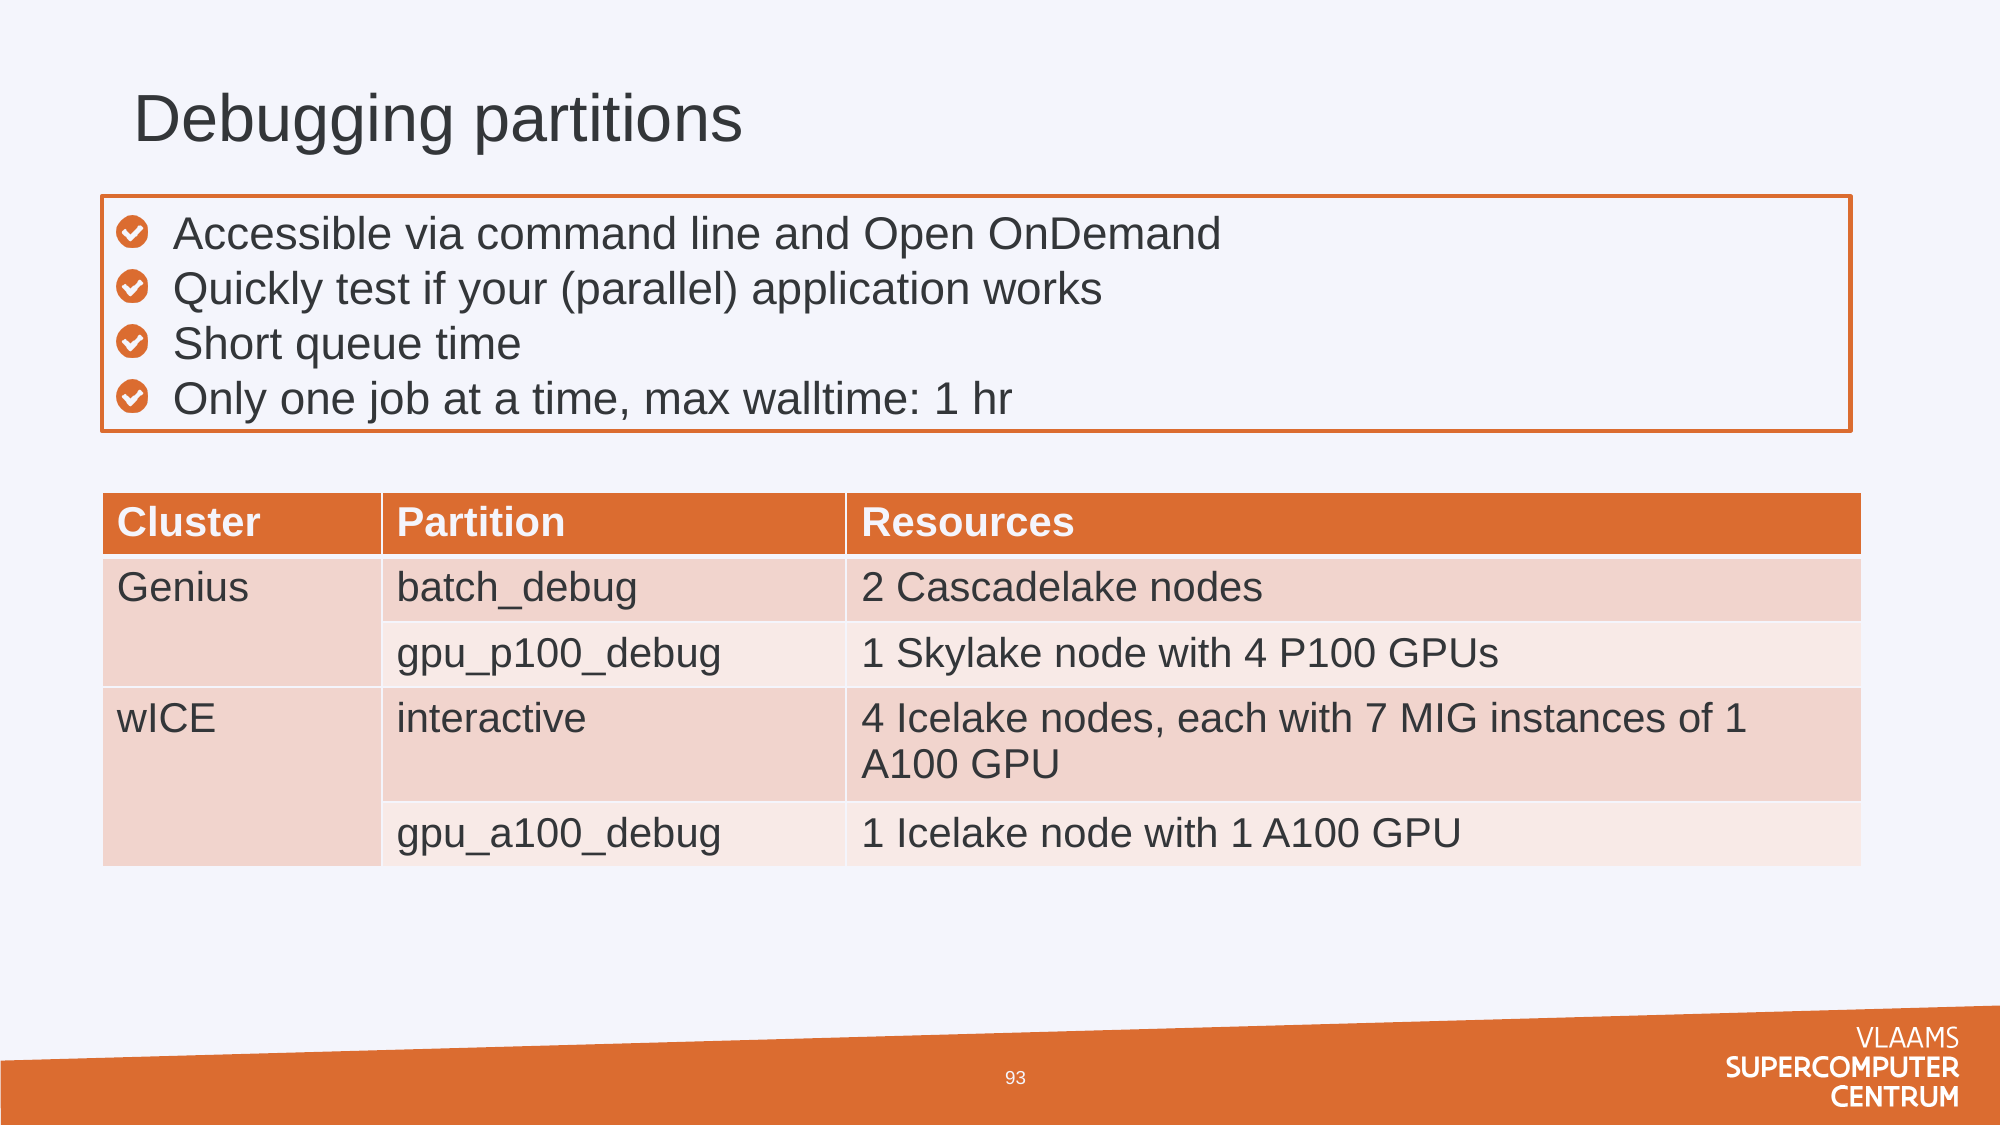

Debugging partitions
Accessible via command line and Open OnDemand
Quickly test if your (parallel) application works
Short queue time
Only one job at a time, max walltime: 1 hr
| Cluster | Partition | Resources |
| --- | --- | --- |
| Genius | batch\_debug | 2 Cascadelake nodes |
|  | gpu\_p100\_debug | 1 Skylake node with 4 P100 GPUs |
| wICE | interactive | 4 Icelake nodes, each with 7 MIG instances of 1 A100 GPU |
|  | gpu\_a100\_debug | 1 Icelake node with 1 A100 GPU |
93